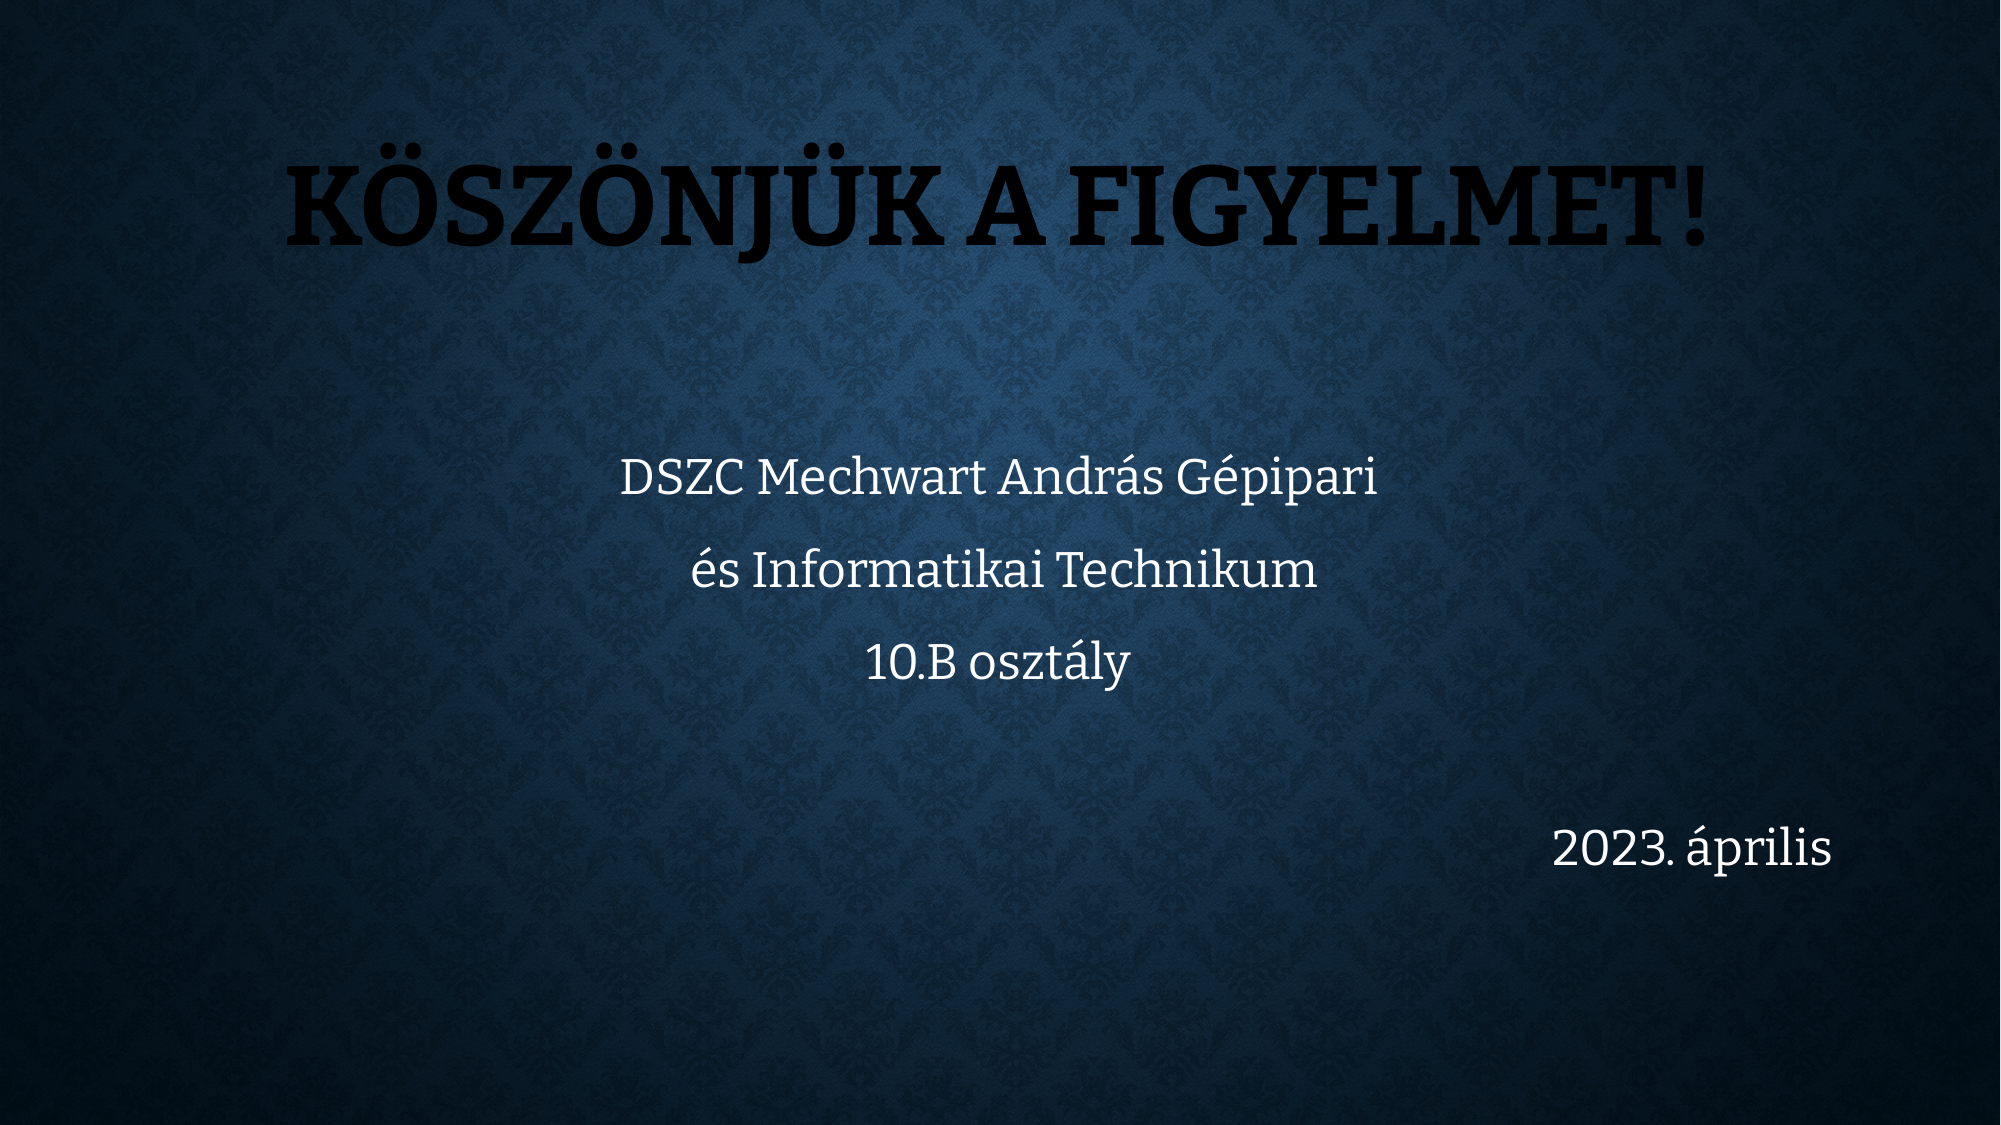

# Köszönjük a figyelmet!

DSZC Mechwart András Gépipari
 és Informatikai Technikum
10.B osztály

2023. április